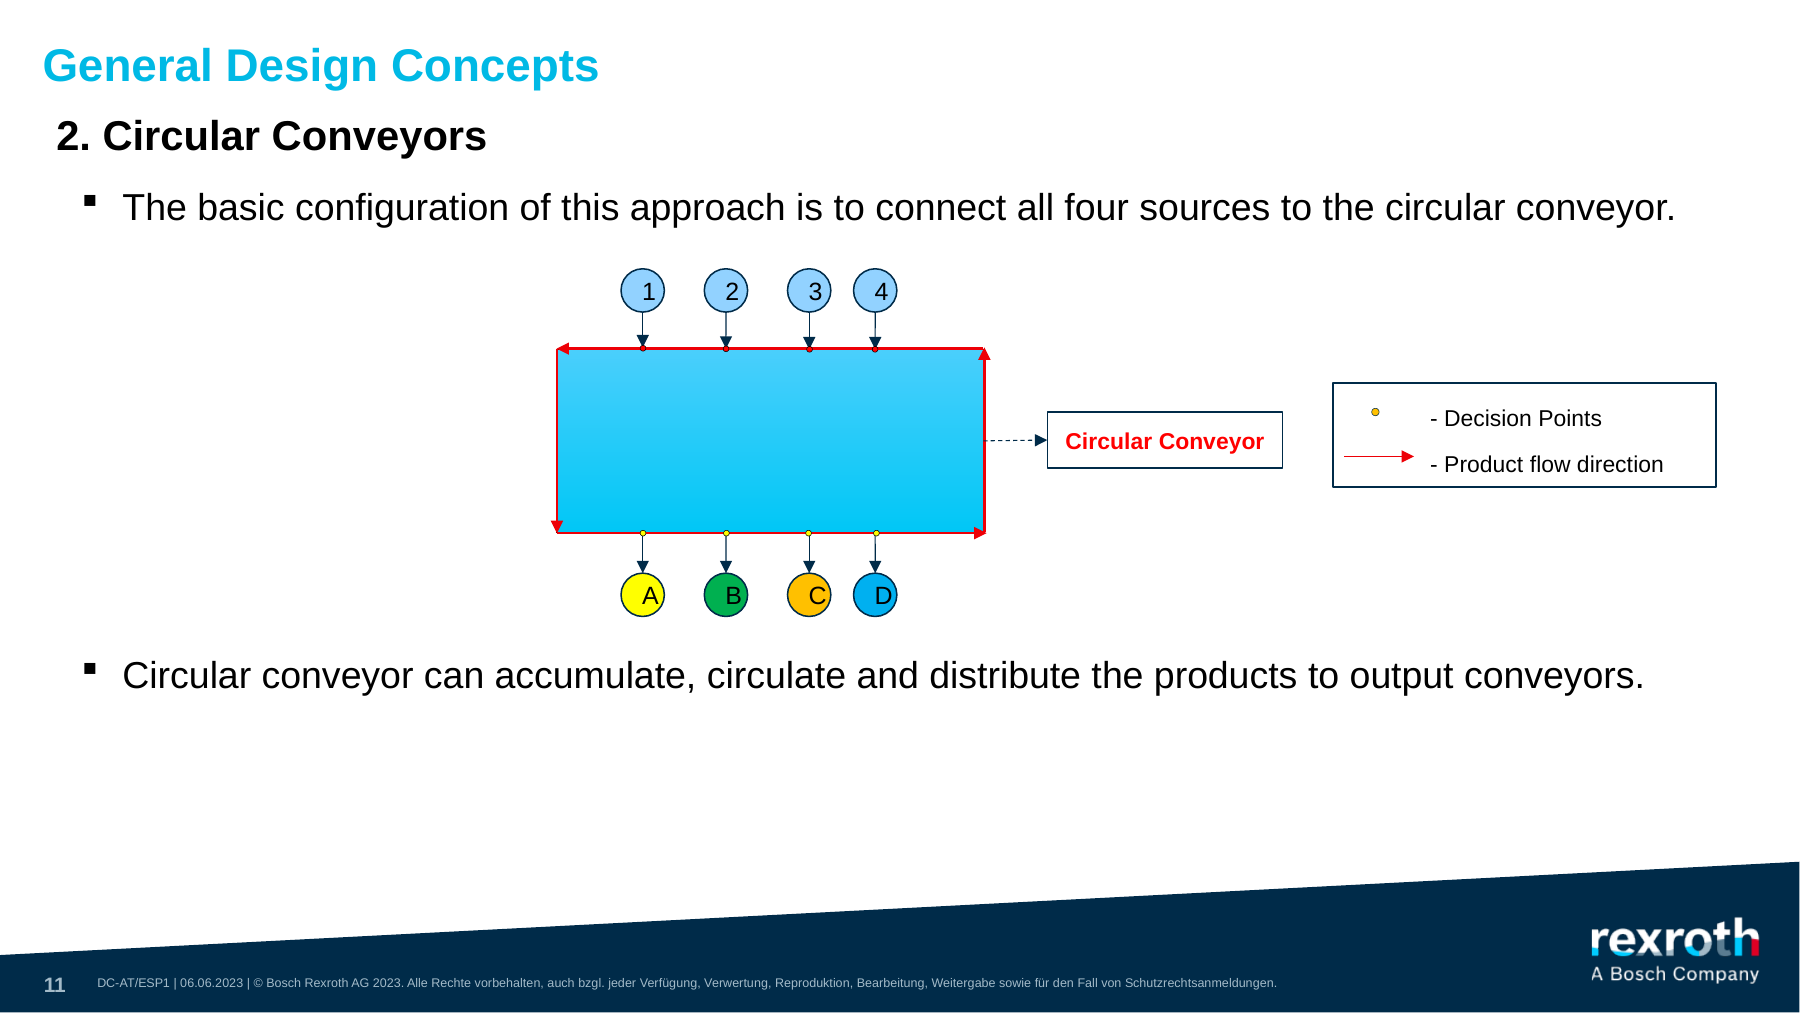

General Design Concepts
2. Circular Conveyors
The basic configuration of this approach is to connect all four sources to the circular conveyor.
1
2
3
4

Circular Conveyor

A
B
C
D

- Decision Points

- Product flow direction
Circular conveyor can accumulate, circulate and distribute the products to output conveyors.
11